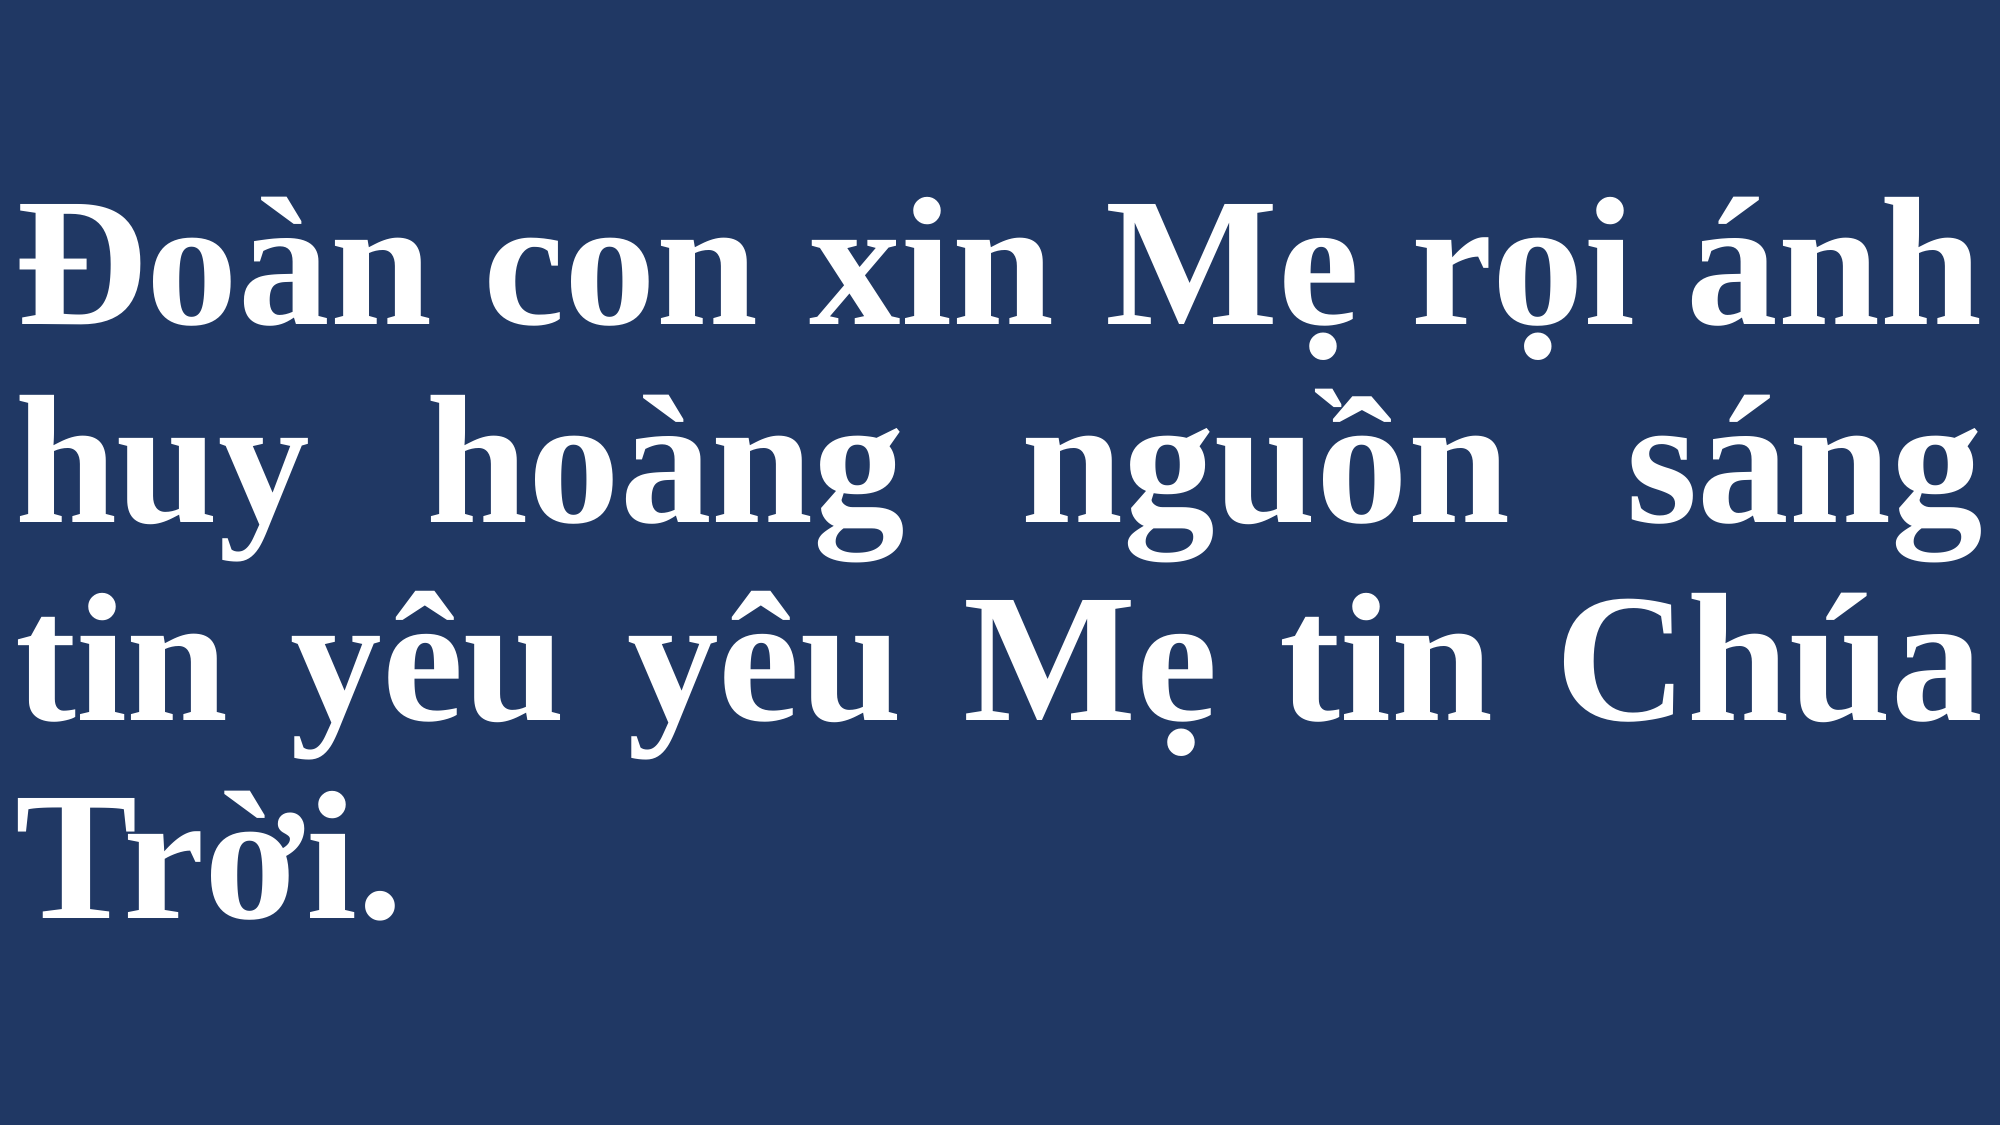

# Đoàn con xin Mẹ rọi ánh huy hoàng nguồn sáng tin yêu yêu Mẹ tin Chúa Trời.